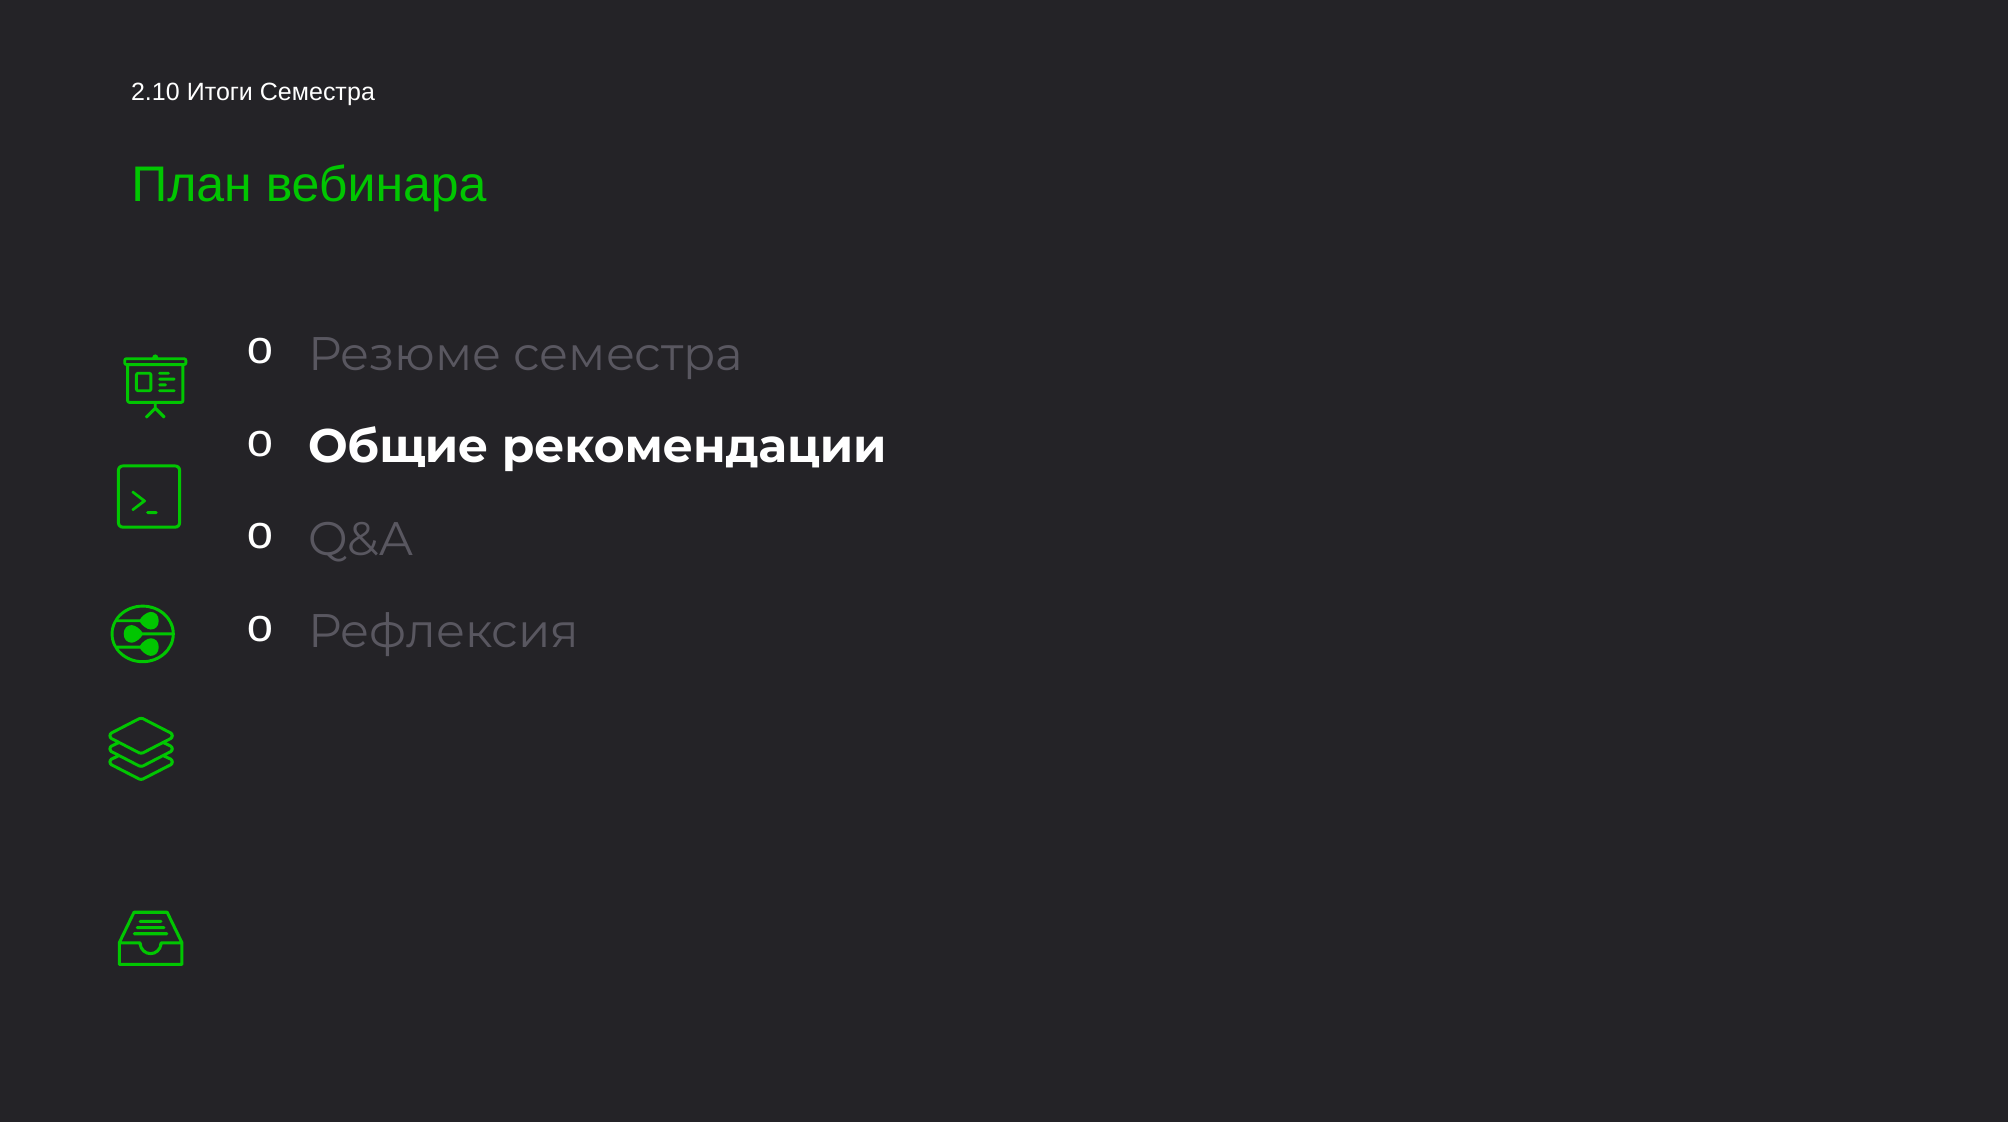

2.10 Итоги Семестра
План вебинара
Резюме семестра
Общие рекомендации
Q&A
Рефлексия